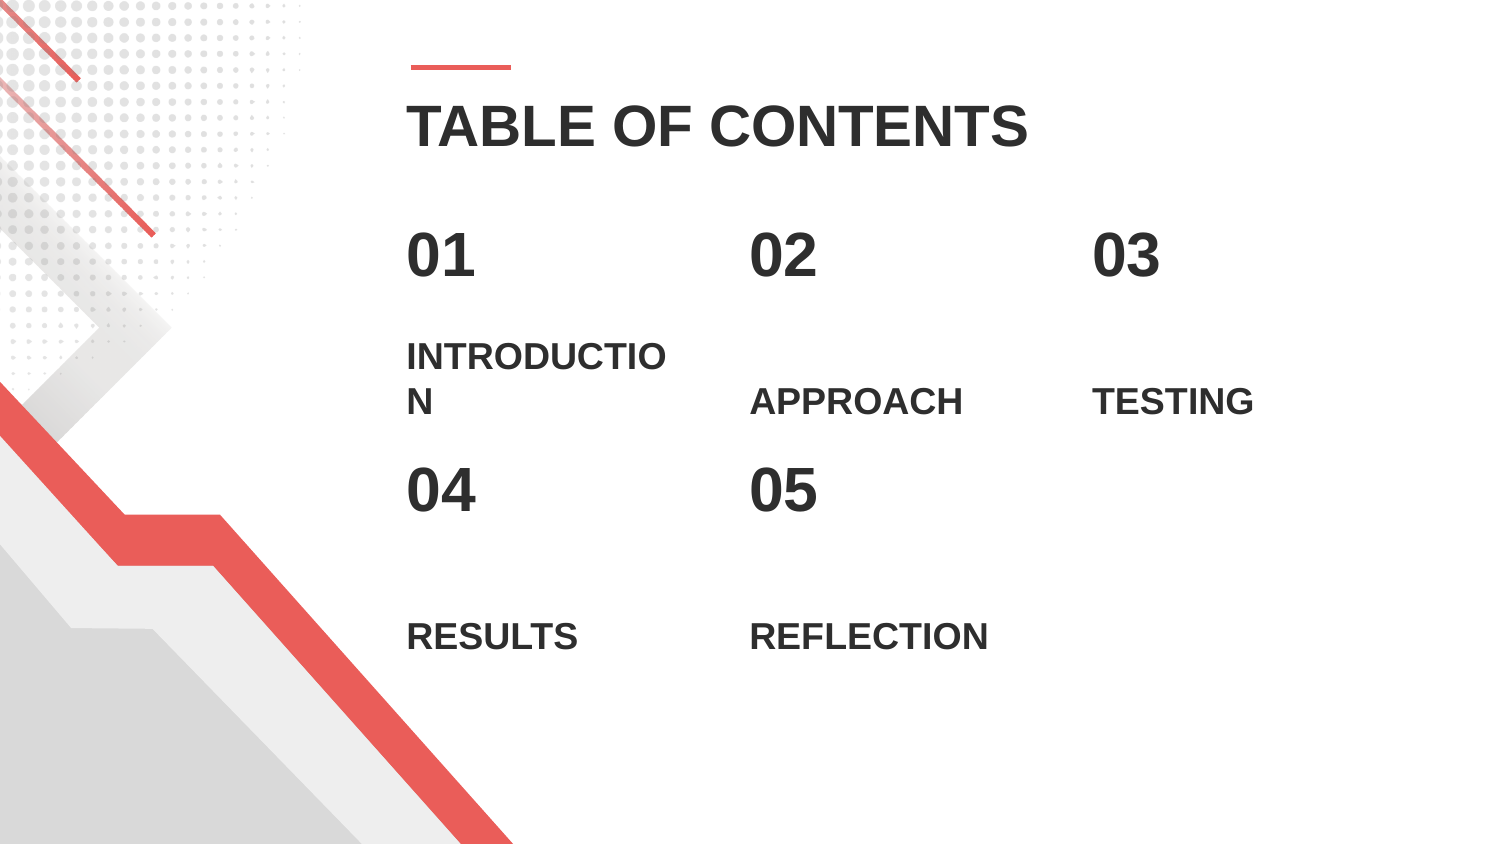

# TABLE OF CONTENTS
01
02
03
INTRODUCTION
APPROACH
TESTING
04
05
RESULTS
REFLECTION